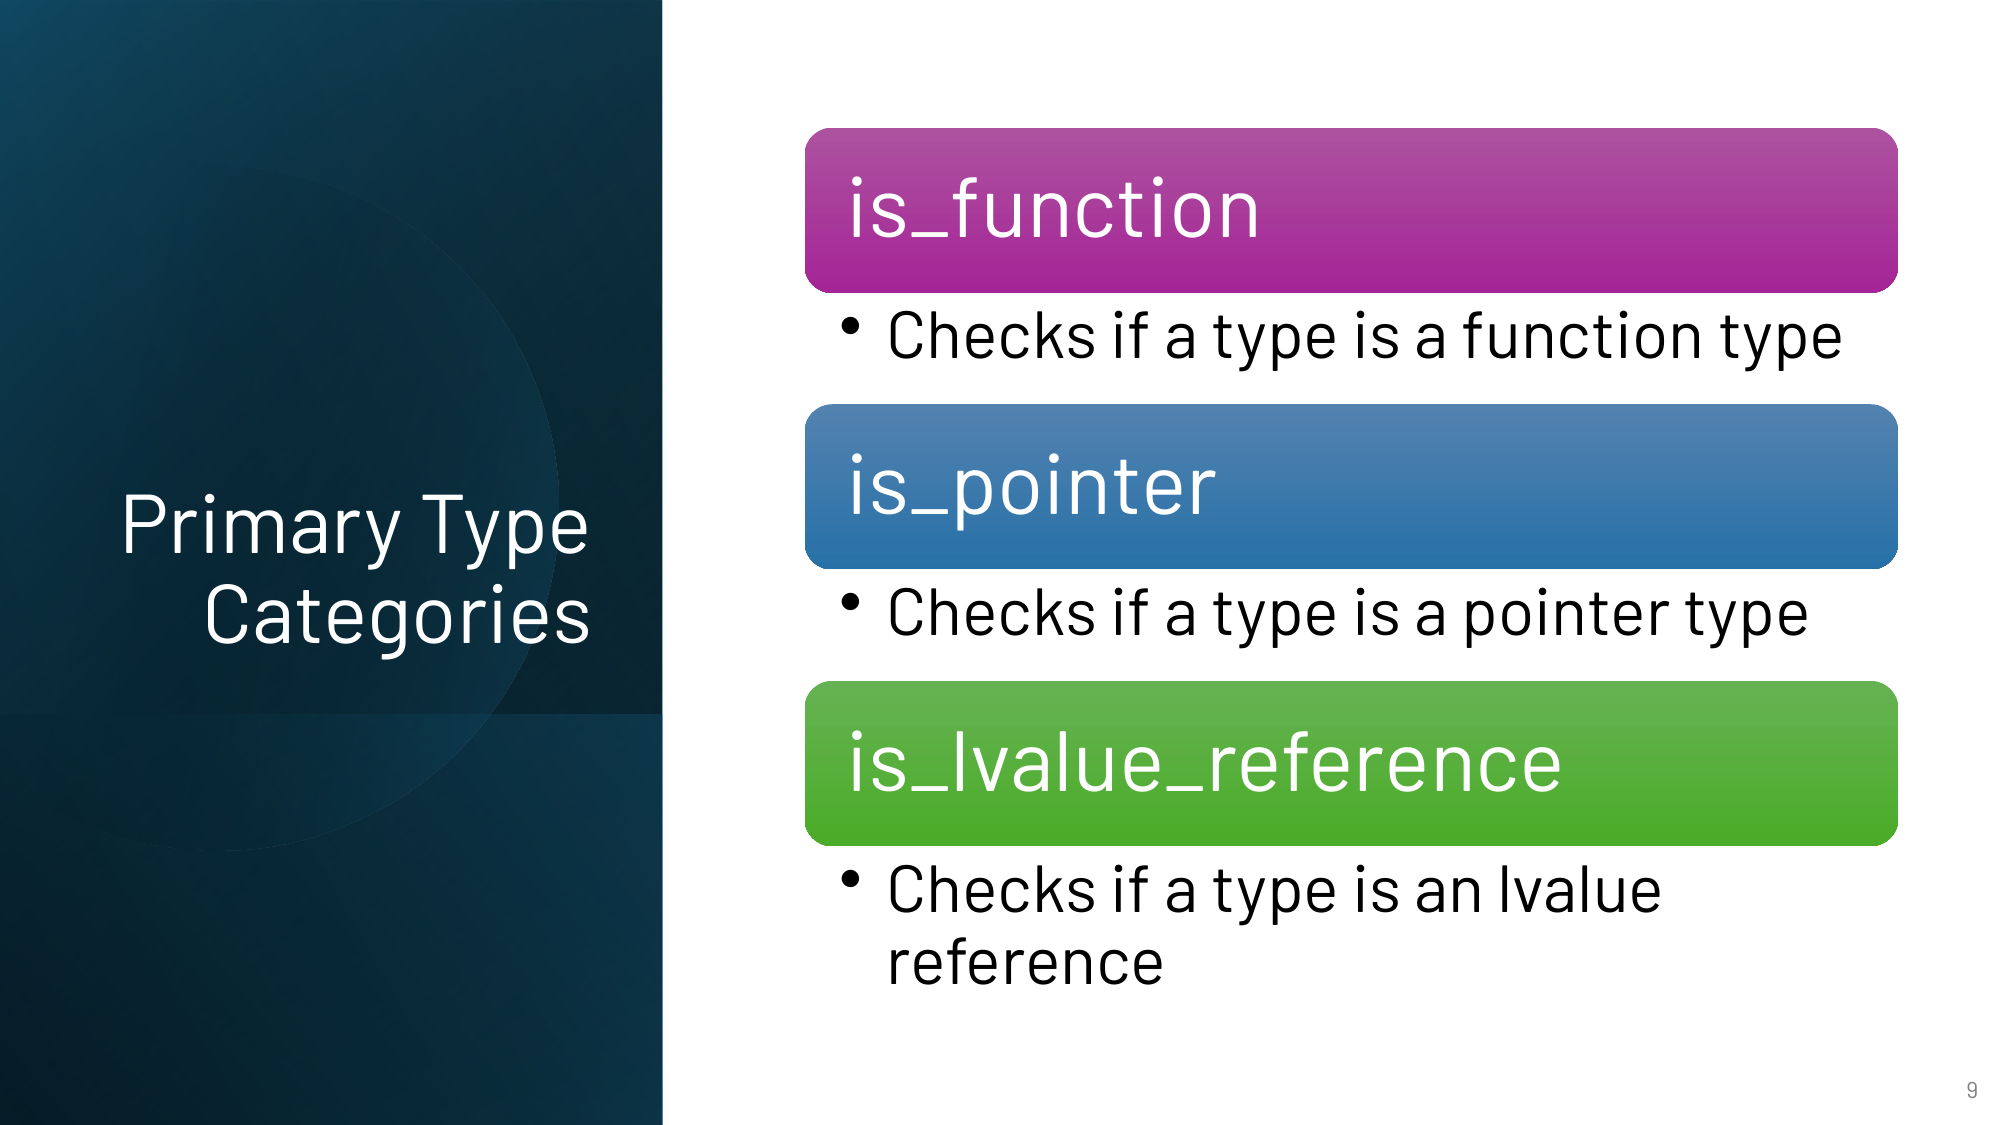

is_function
Checks if a type is a function type
is_pointer
Checks if a type is a pointer type
is_lvalue_reference
Checks if a type is an lvalue reference

# Primary Type Categories

9